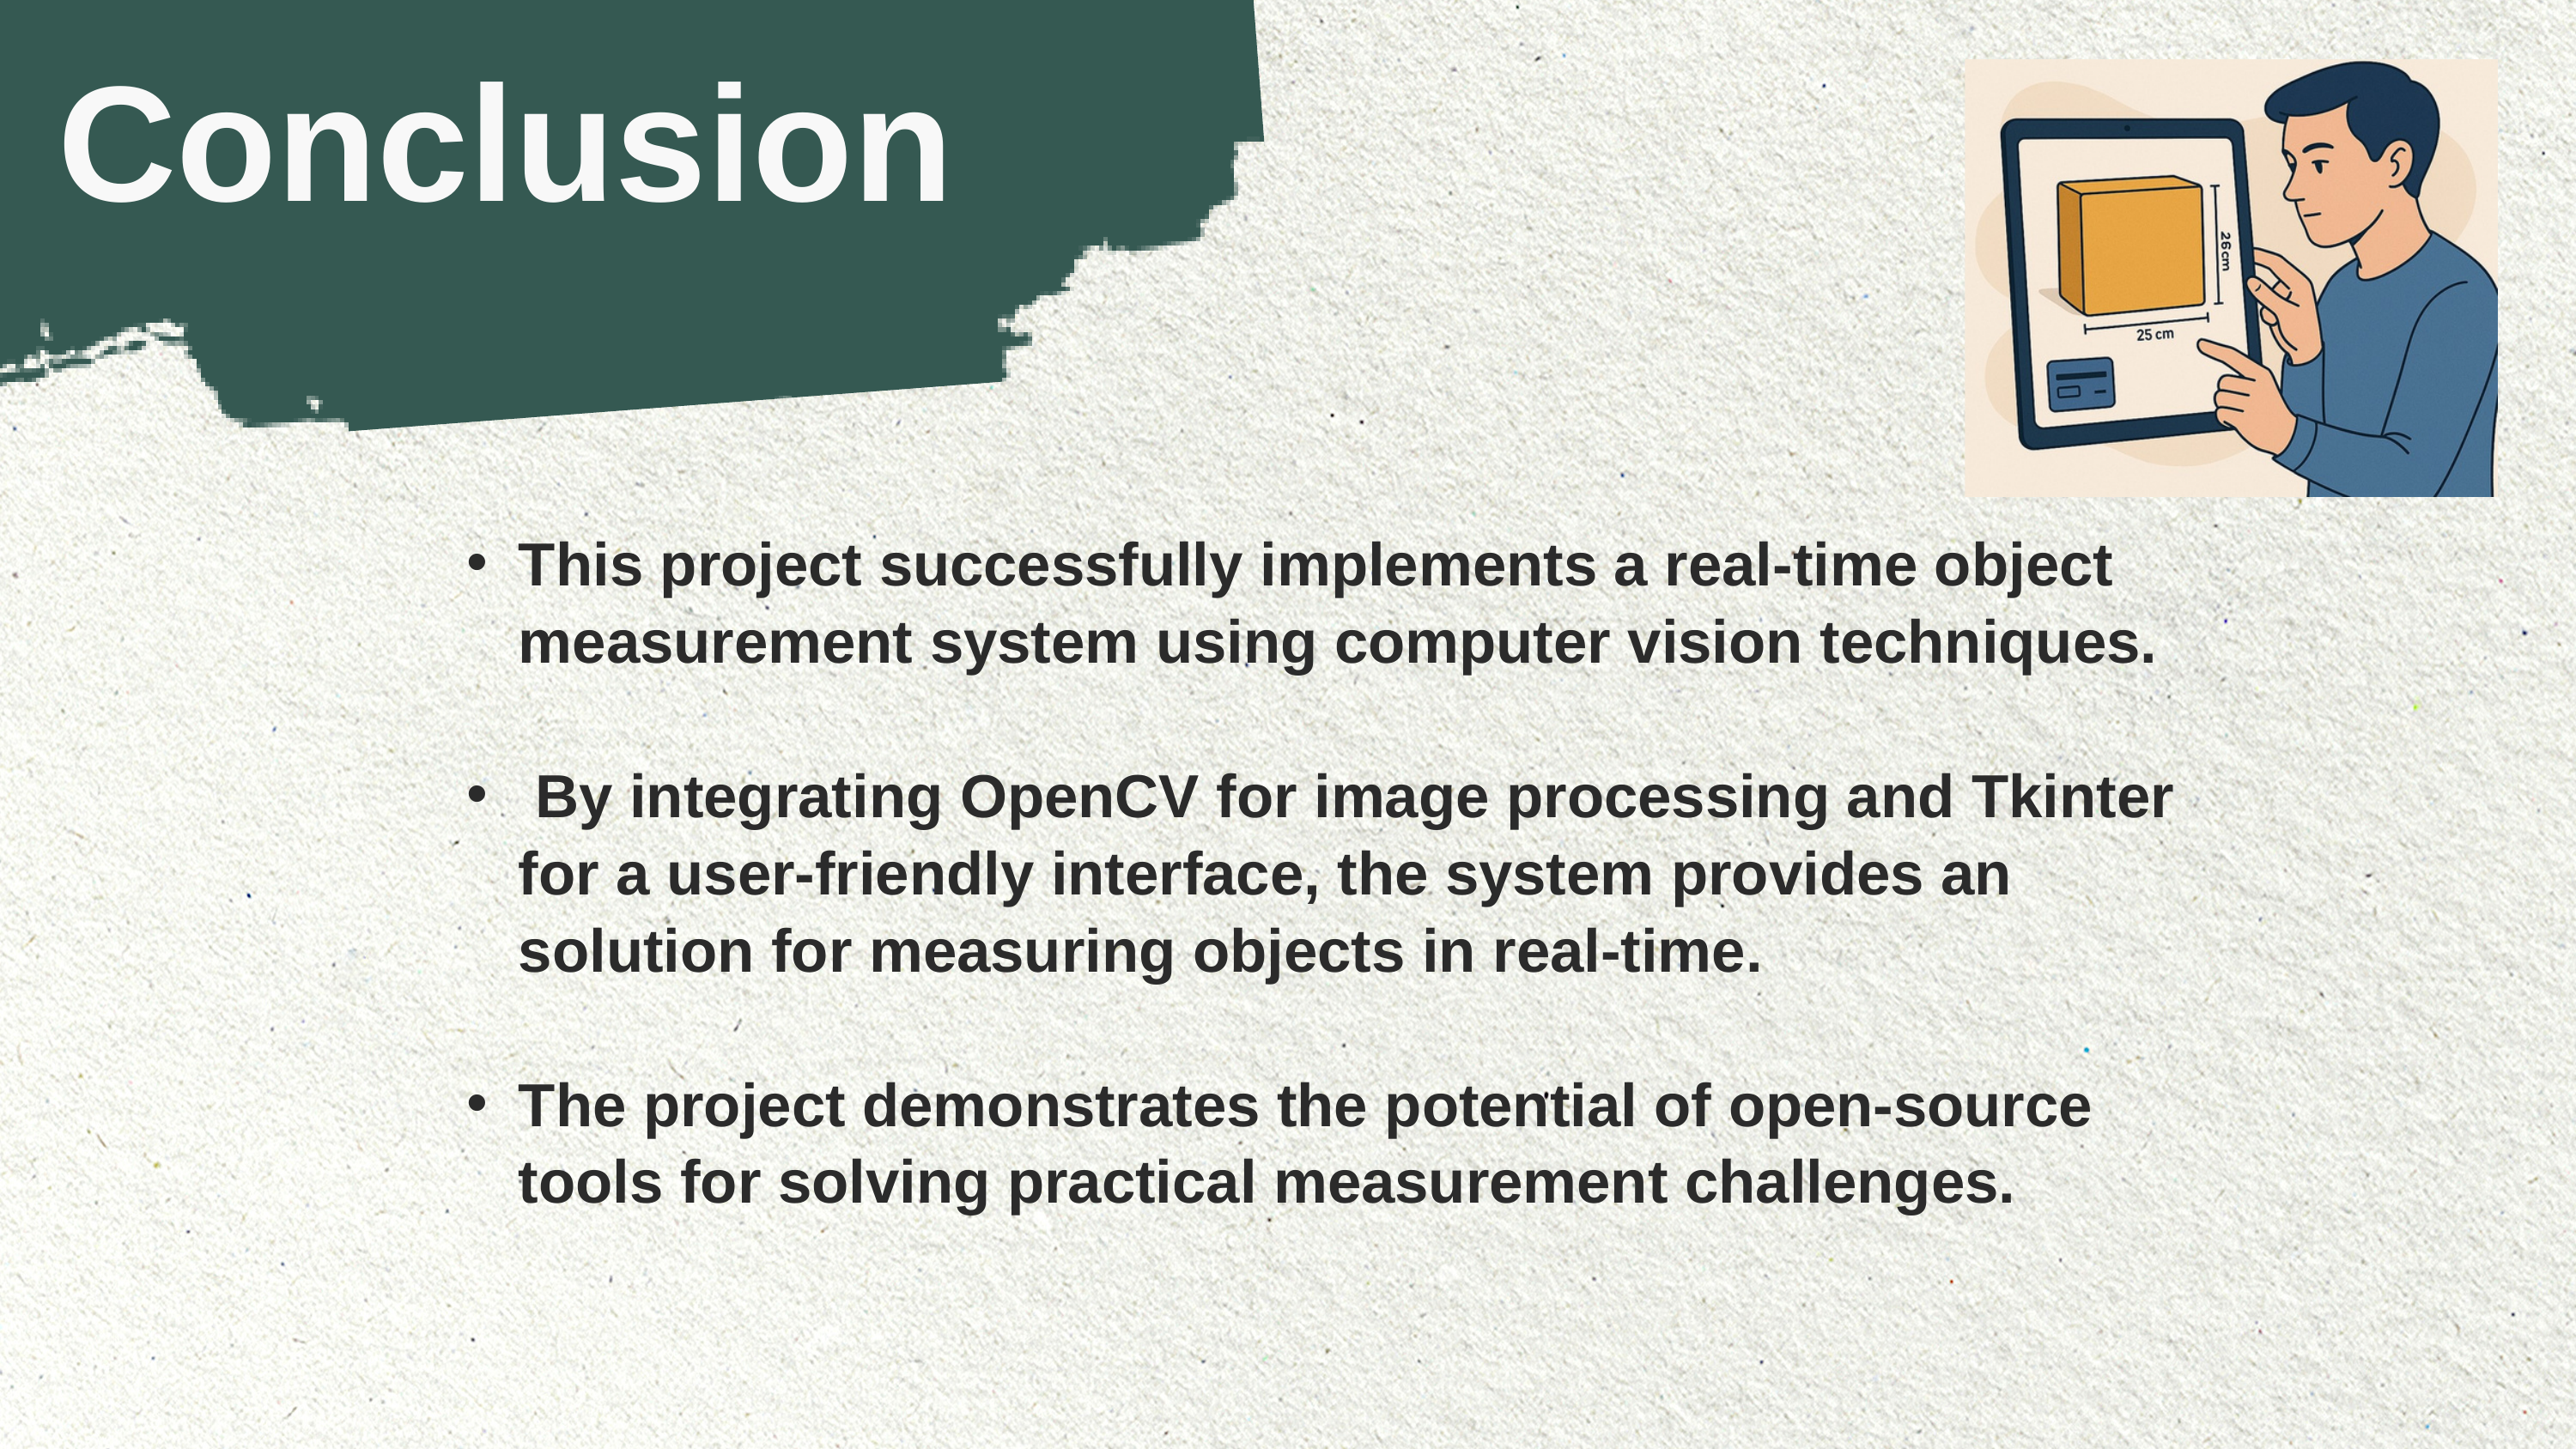

Conclusion
This project successfully implements a real-time object measurement system using computer vision techniques.

 By integrating OpenCV for image processing and Tkinter for a user-friendly interface, the system provides an  solution for measuring objects in real-time.

The project demonstrates the potential of open-source tools for solving practical measurement challenges.